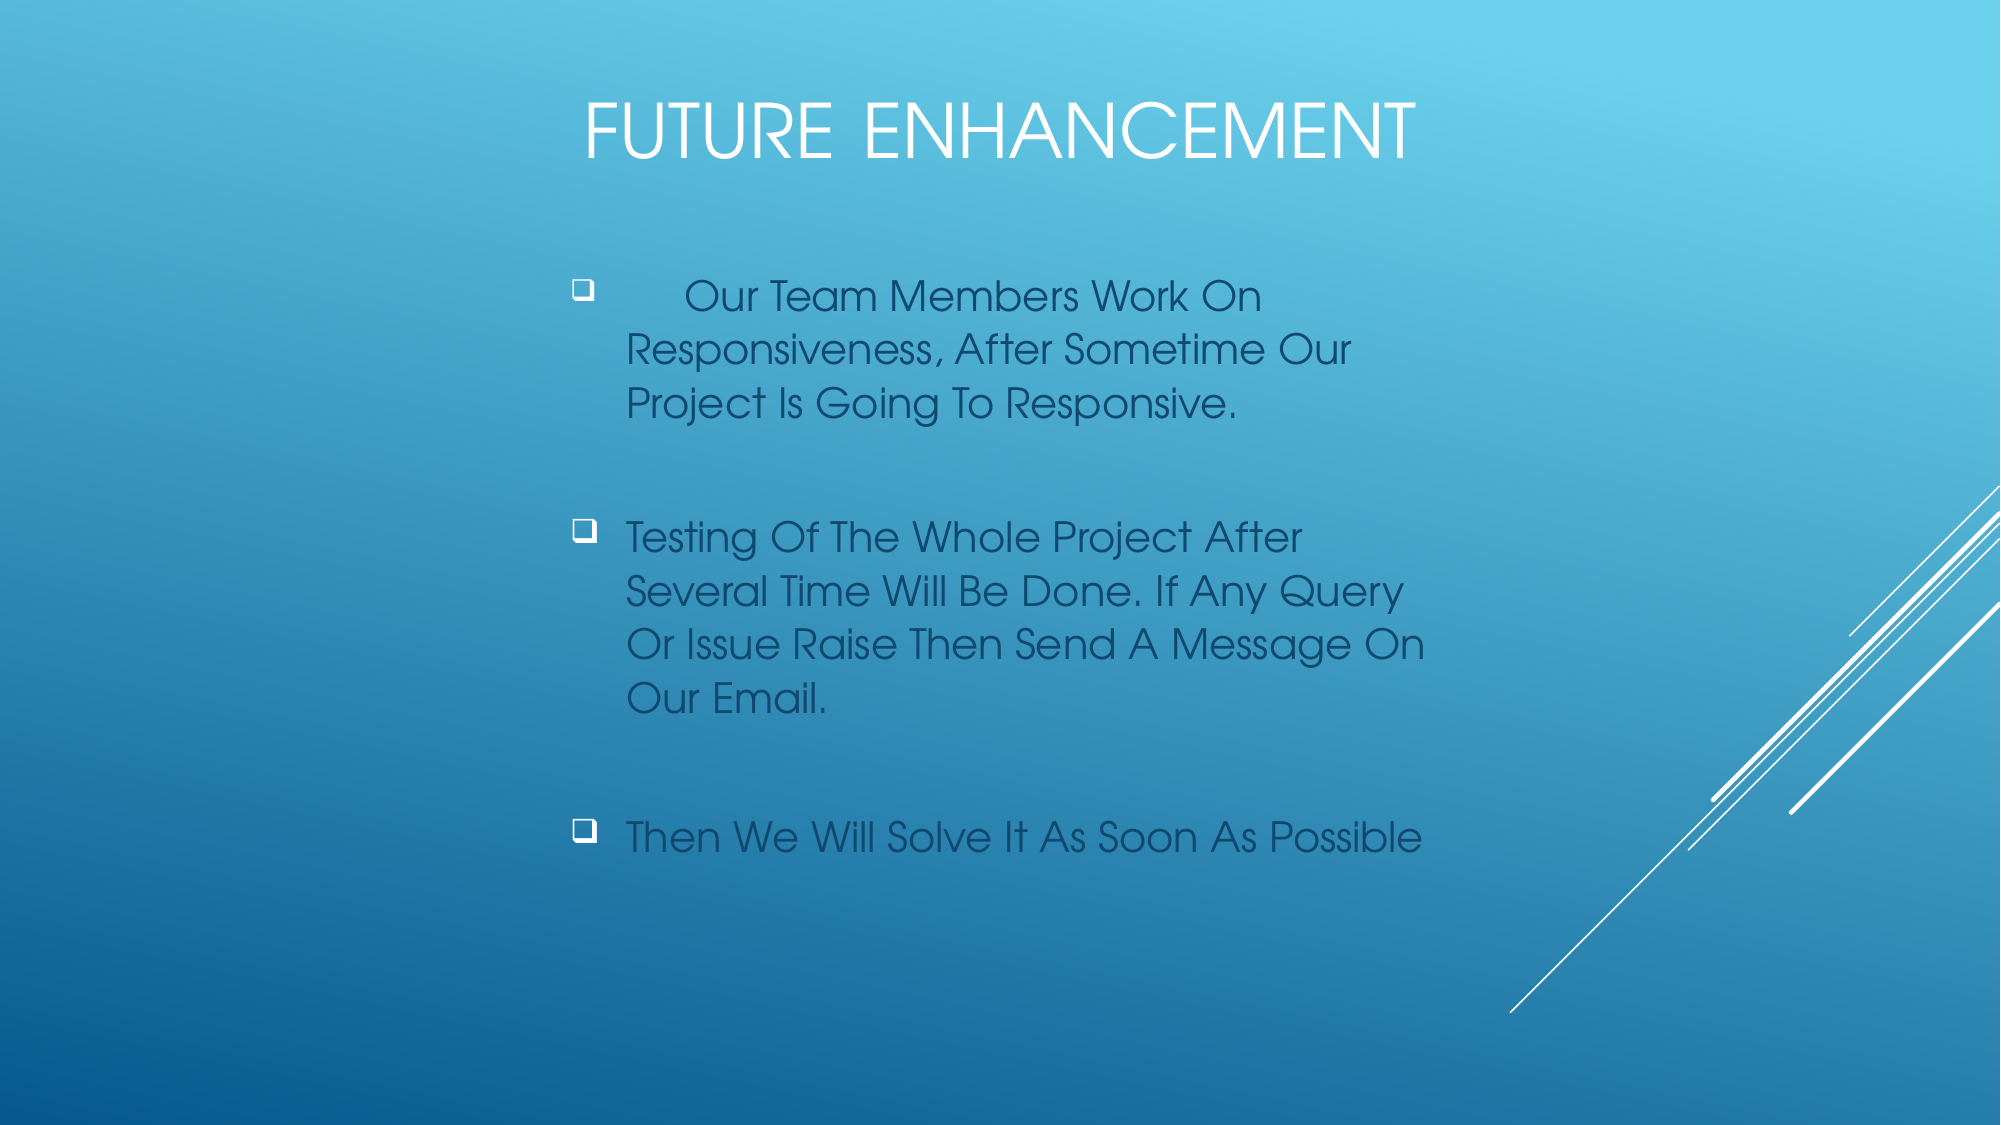

# Future Enhancement
	Our Team Members Work On Responsiveness, After Sometime Our Project Is Going To Responsive.

Testing Of The Whole Project After Several Time Will Be Done. If Any Query Or Issue Raise Then Send A Message On Our Email.

Then We Will Solve It As Soon As Possible